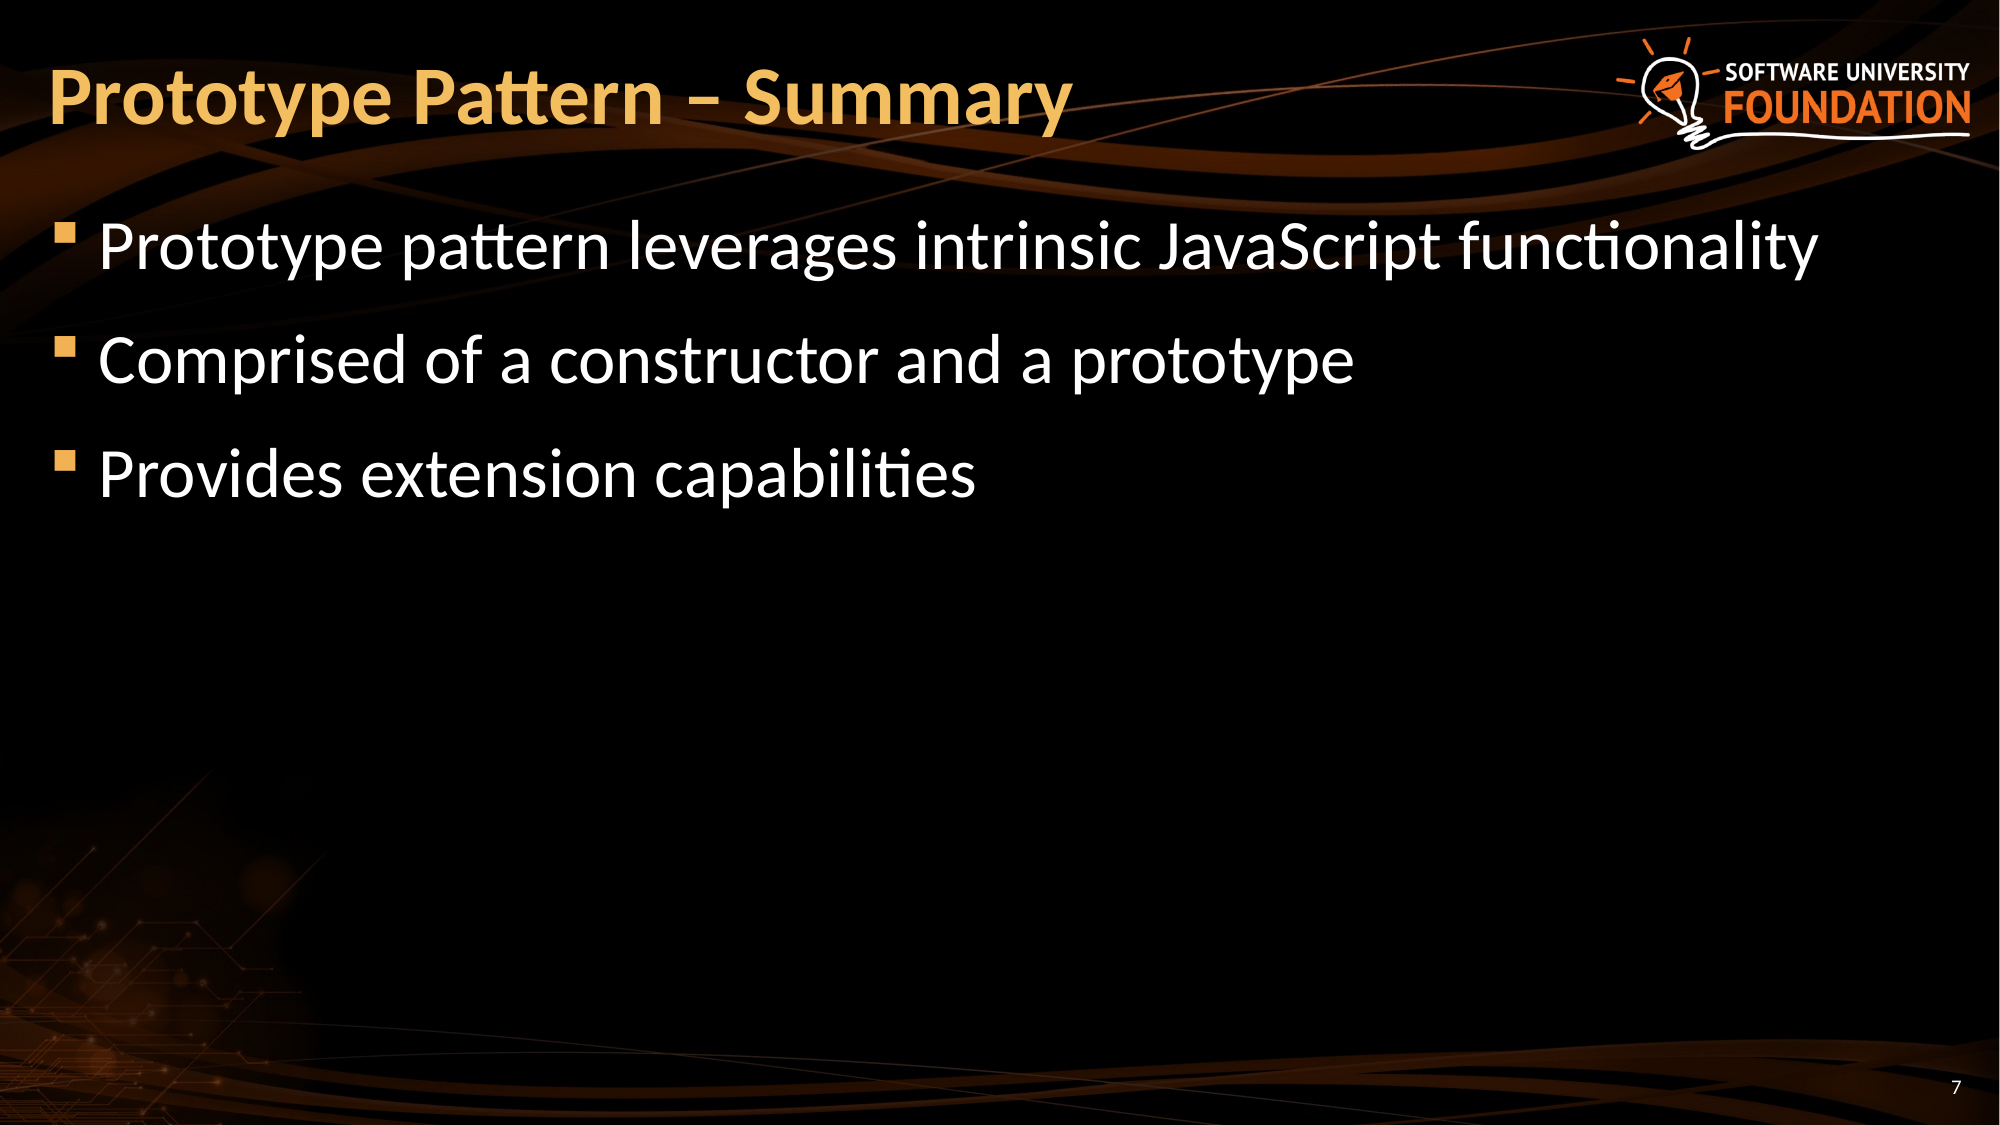

# Prototype Pattern – Summary
Prototype pattern leverages intrinsic JavaScript functionality
Comprised of a constructor and a prototype
Provides extension capabilities
7